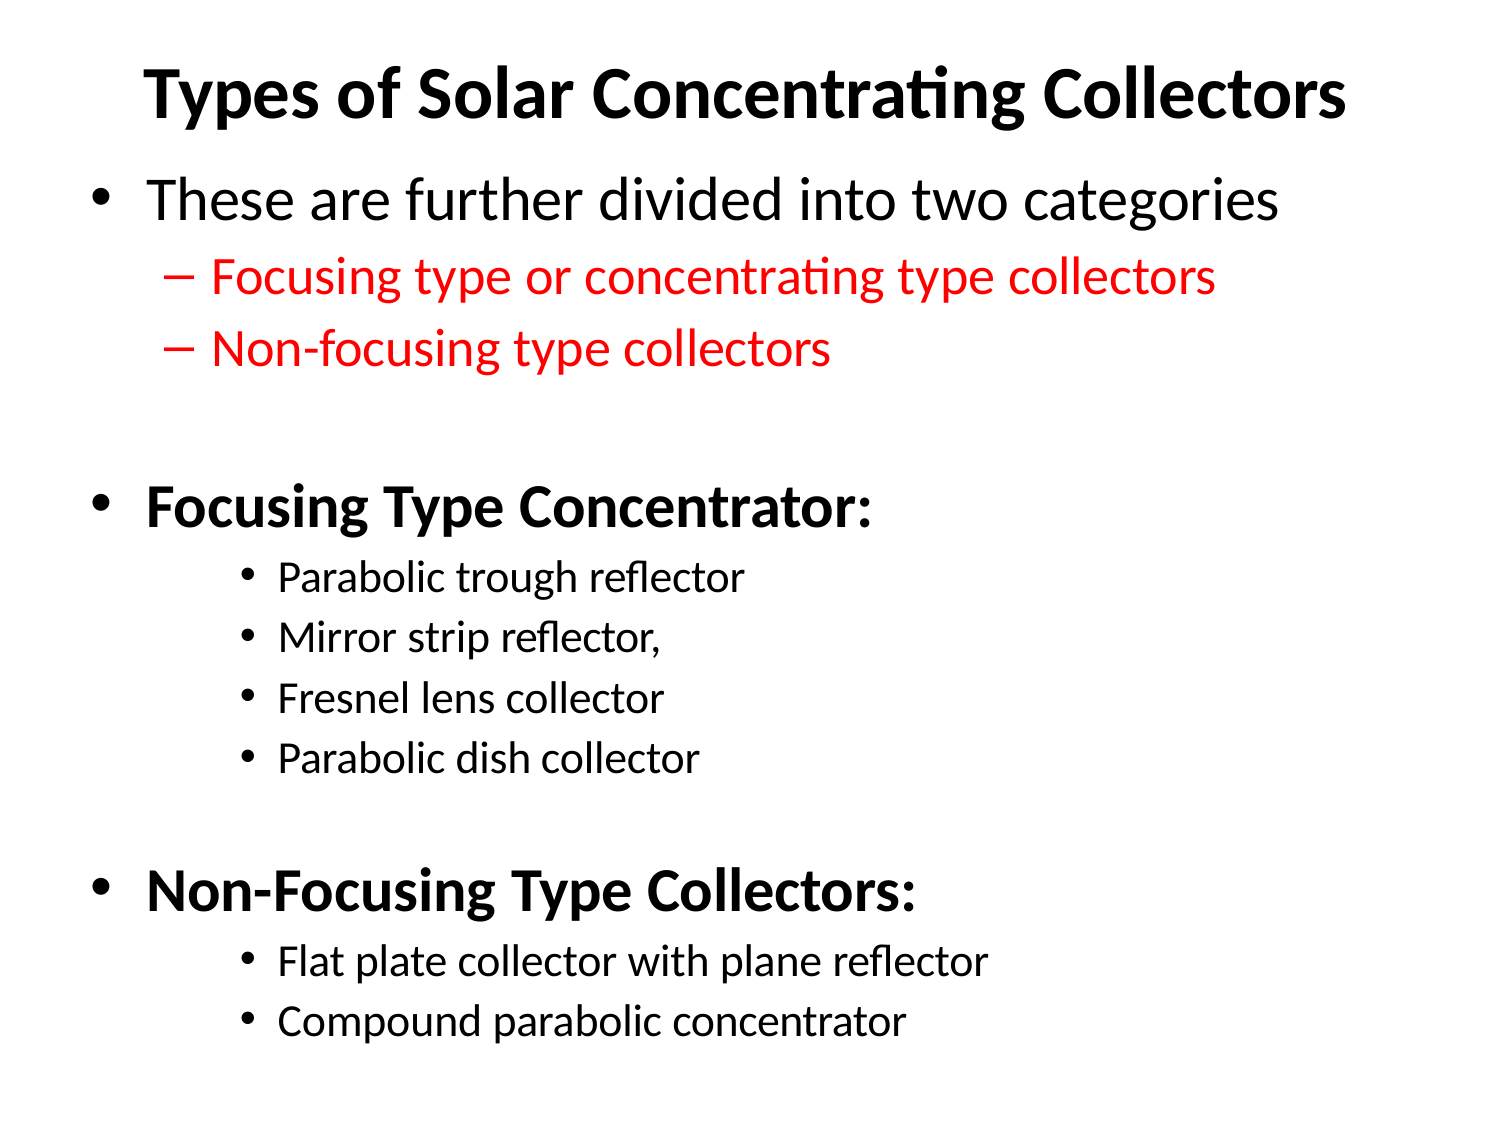

# Types of Solar Concentrating Collectors
These are further divided into two categories
Focusing type or concentrating type collectors
Non-focusing type collectors

Focusing Type Concentrator:
Parabolic trough reflector
Mirror strip reflector,
Fresnel lens collector
Parabolic dish collector

Non-Focusing Type Collectors:
Flat plate collector with plane reflector
Compound parabolic concentrator